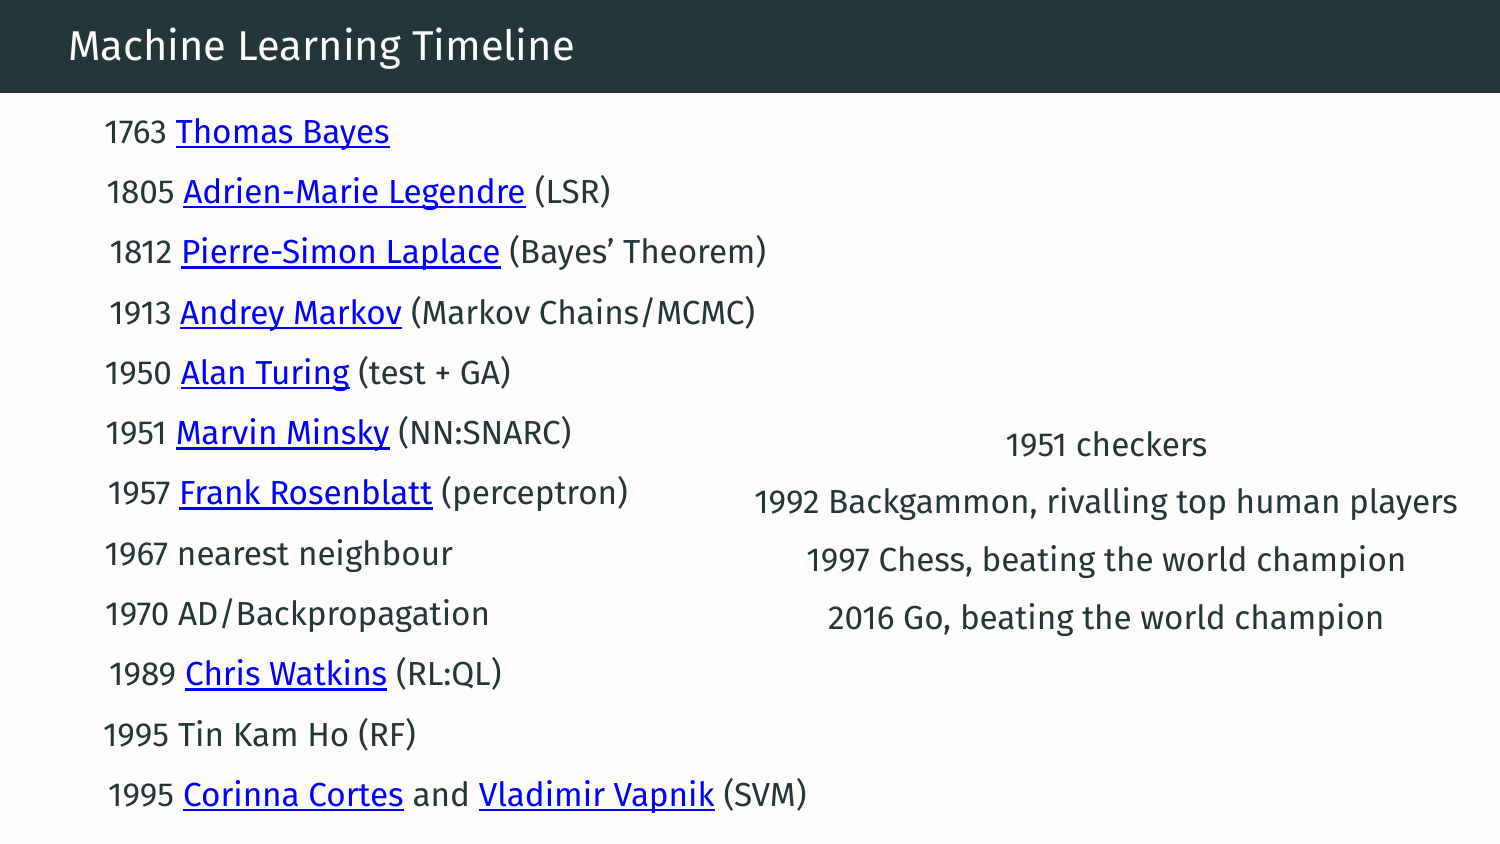

# Machine Learning Timeline
1763 Thomas Bayes
1805 Adrien-Marie Legendre (LSR)
1812 Pierre-Simon Laplace (Bayes’ Theorem)
1913 Andrey Markov (Markov Chains/MCMC)
1950 Alan Turing (test + GA)
1951 Marvin Minsky (NN:SNARC)
1951 checkers
1957 Frank Rosenblatt (perceptron)
1992 Backgammon, rivalling top human players
1967 nearest neighbour
1997 Chess, beating the world champion
1970 AD/Backpropagation
2016 Go, beating the world champion
1989 Chris Watkins (RL:QL)
1995 Tin Kam Ho (RF)
1995 Corinna Cortes and Vladimir Vapnik (SVM)